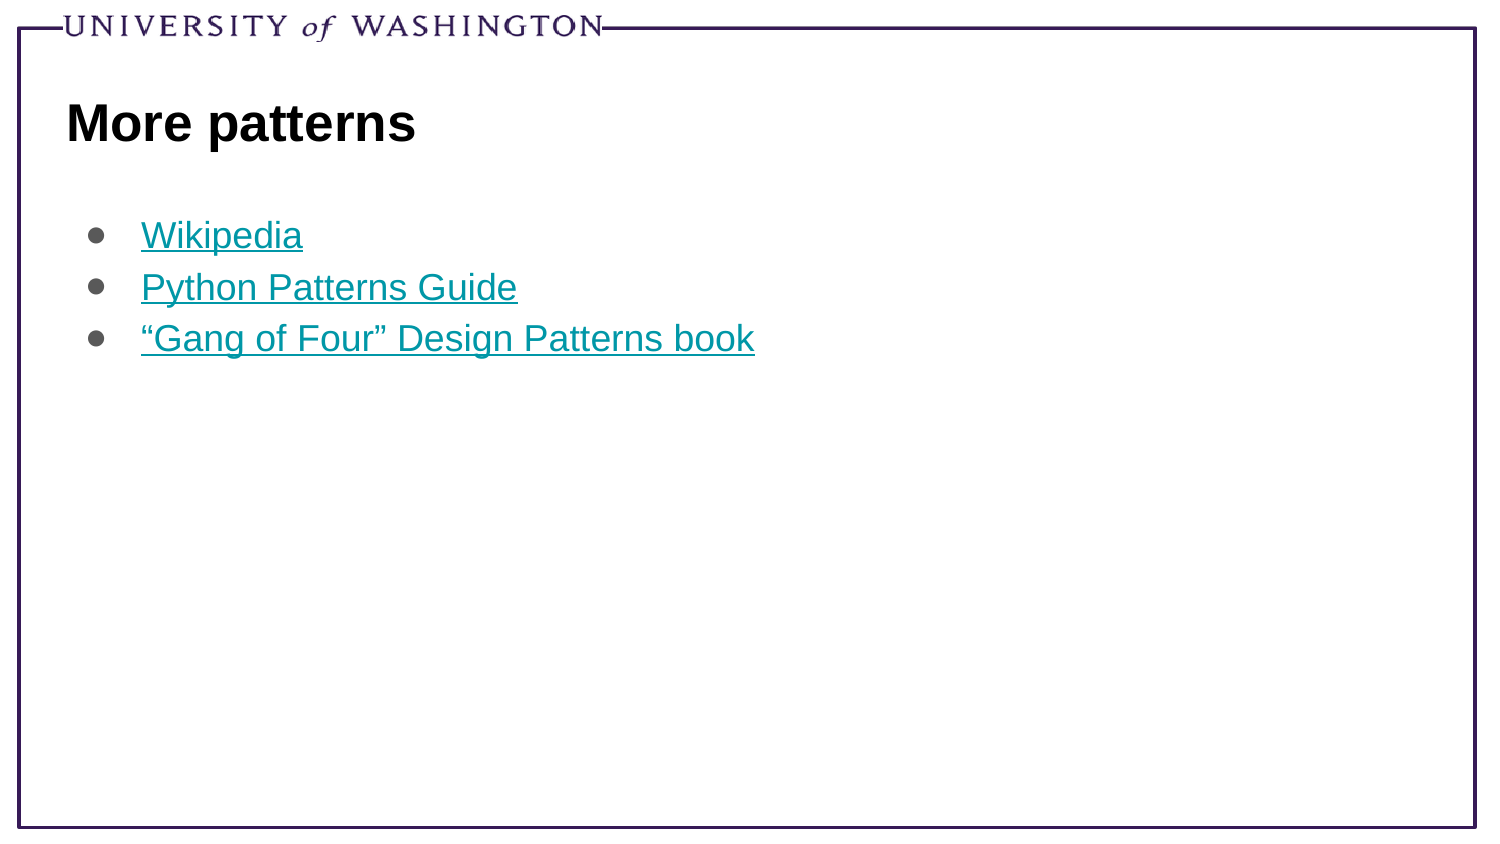

# More patterns
Wikipedia
Python Patterns Guide
“Gang of Four” Design Patterns book